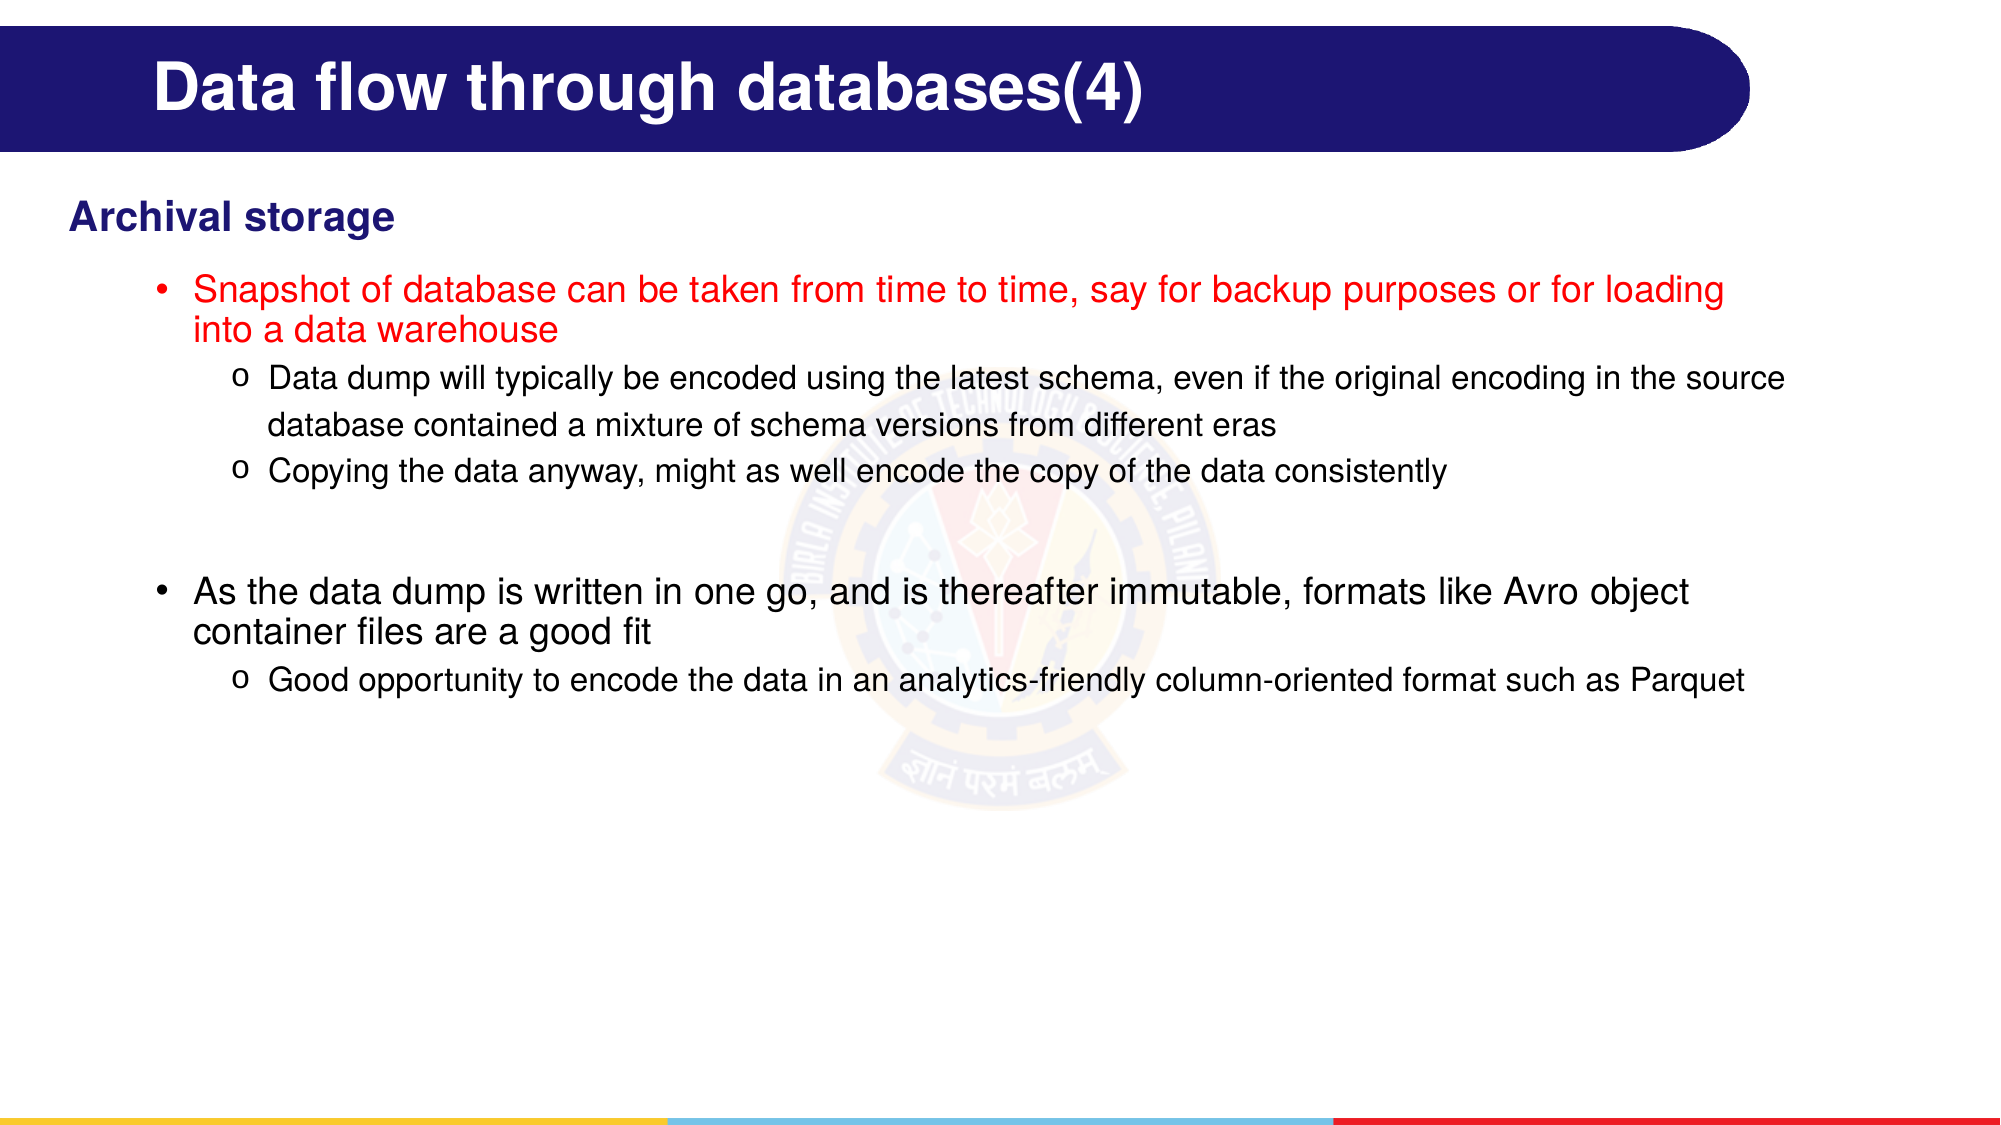

# Data flow through databases(4)
Archival storage
Snapshot of database can be taken from time to time, say for backup purposes or for loading into a data warehouse
Data dump will typically be encoded using the latest schema, even if the original encoding in the source
    database contained a mixture of schema versions from different eras
Copying the data anyway, might as well encode the copy of the data consistently

As the data dump is written in one go, and is thereafter immutable, formats like Avro object container files are a good fit
Good opportunity to encode the data in an analytics-friendly column-oriented format such as Parquet